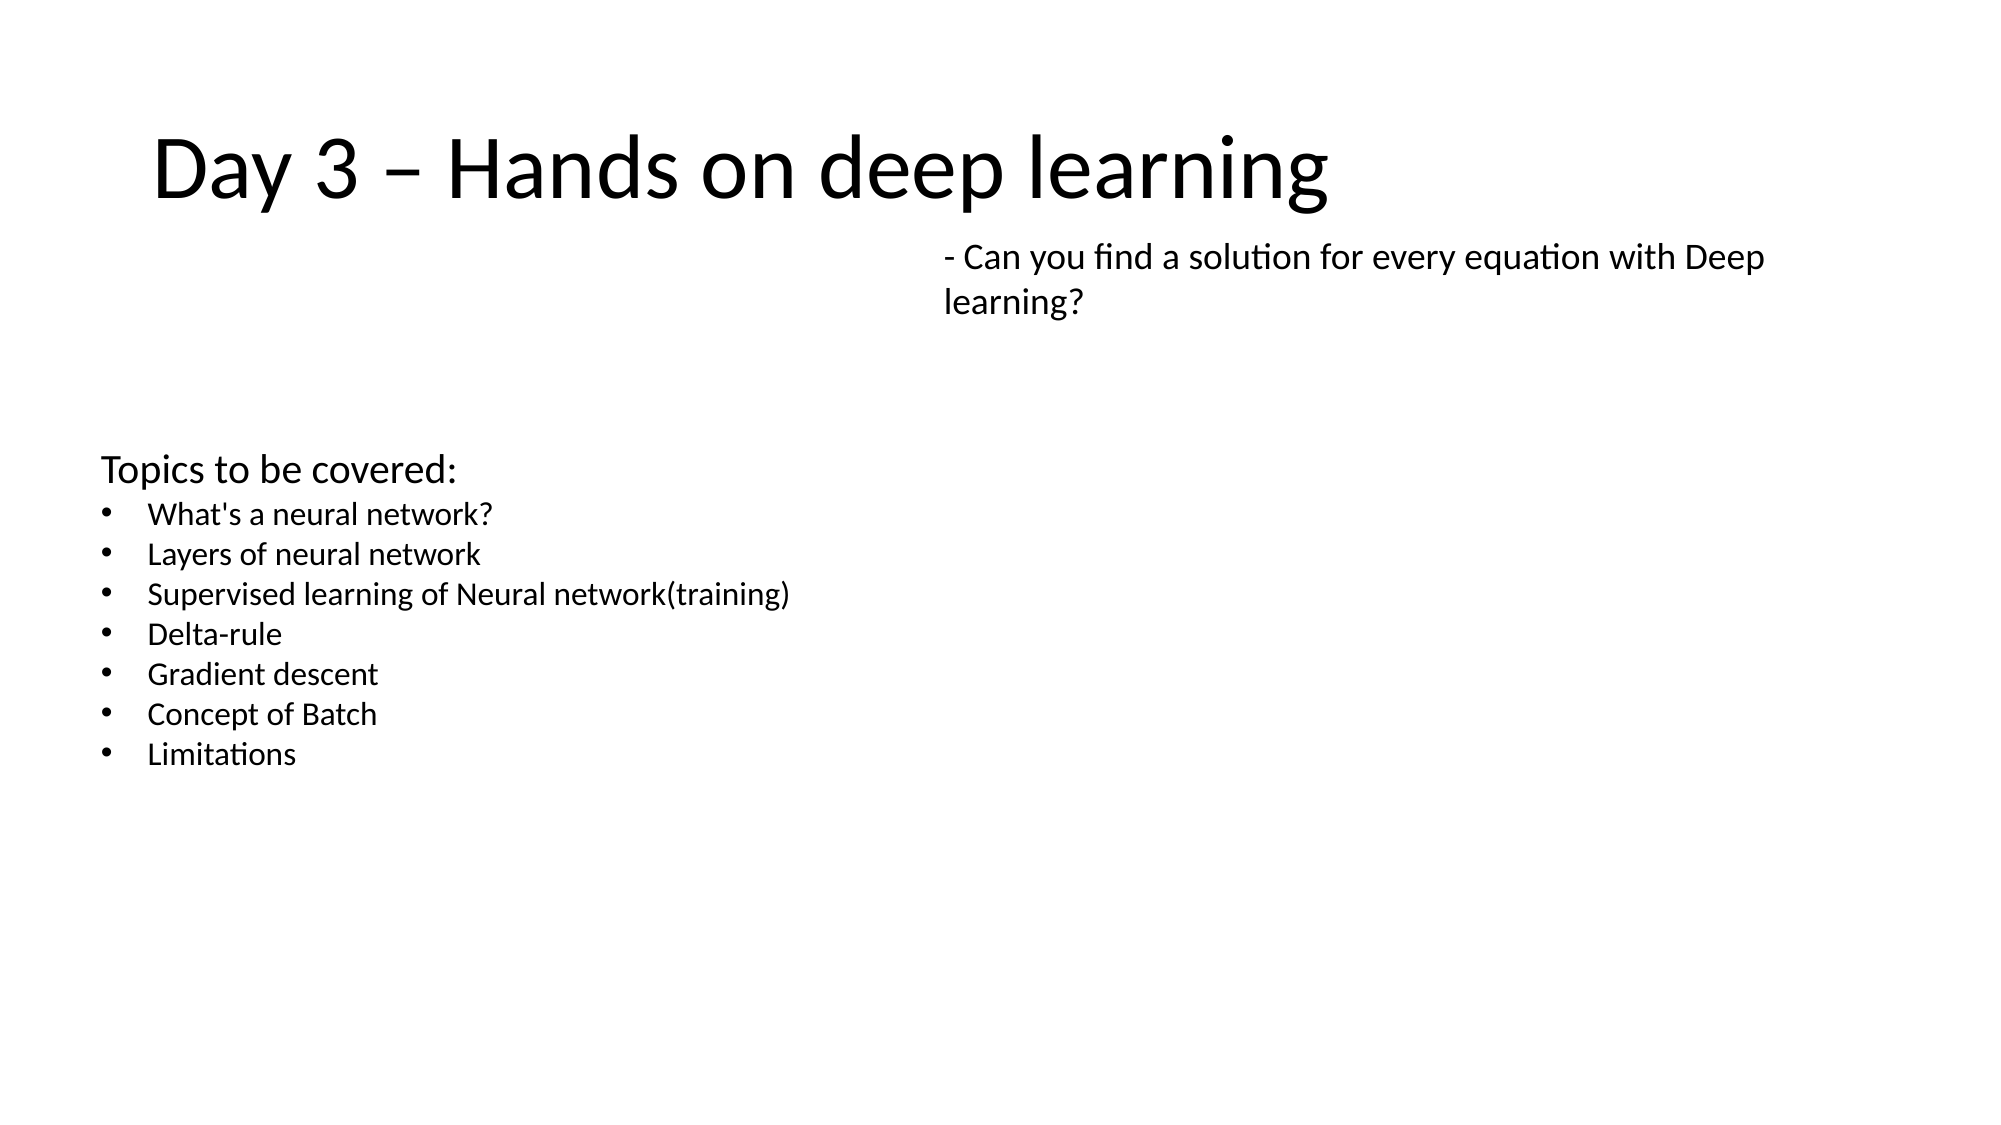

# Day 3 – Hands on deep learning
- Can you find a solution for every equation with Deep learning?

Topics to be covered:
What's a neural network?
Layers of neural network
Supervised learning of Neural network(training)
Delta-rule
Gradient descent
Concept of Batch
Limitations